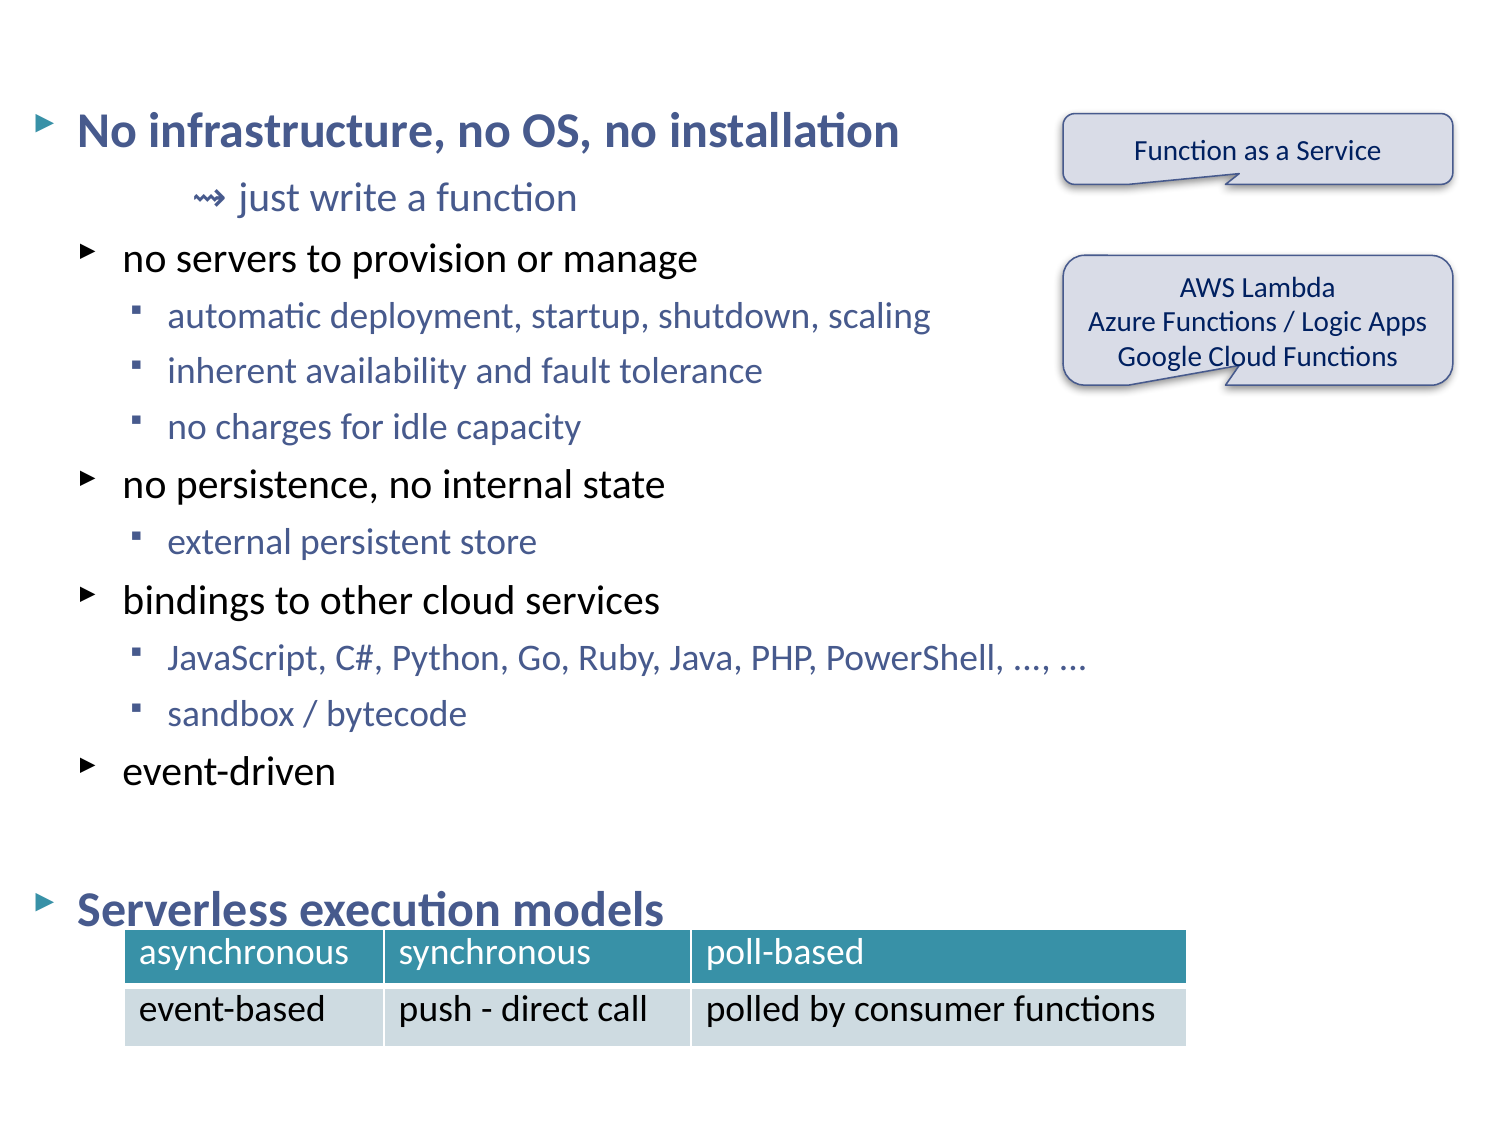

# Serverless Computing
No infrastructure, no OS, no installation
	 ⇝ just write a function
no servers to provision or manage
automatic deployment, startup, shutdown, scaling
inherent availability and fault tolerance
no charges for idle capacity
no persistence, no internal state
external persistent store
bindings to other cloud services
JavaScript, C#, Python, Go, Ruby, Java, PHP, PowerShell, ..., ...
sandbox / bytecode
event-driven

Serverless execution models
Function as a Service
AWS Lambda
Azure Functions / Logic Apps
Google Cloud Functions
| asynchronous | synchronous | poll-based |
| --- | --- | --- |
| event-based | push - direct call | polled by consumer functions |